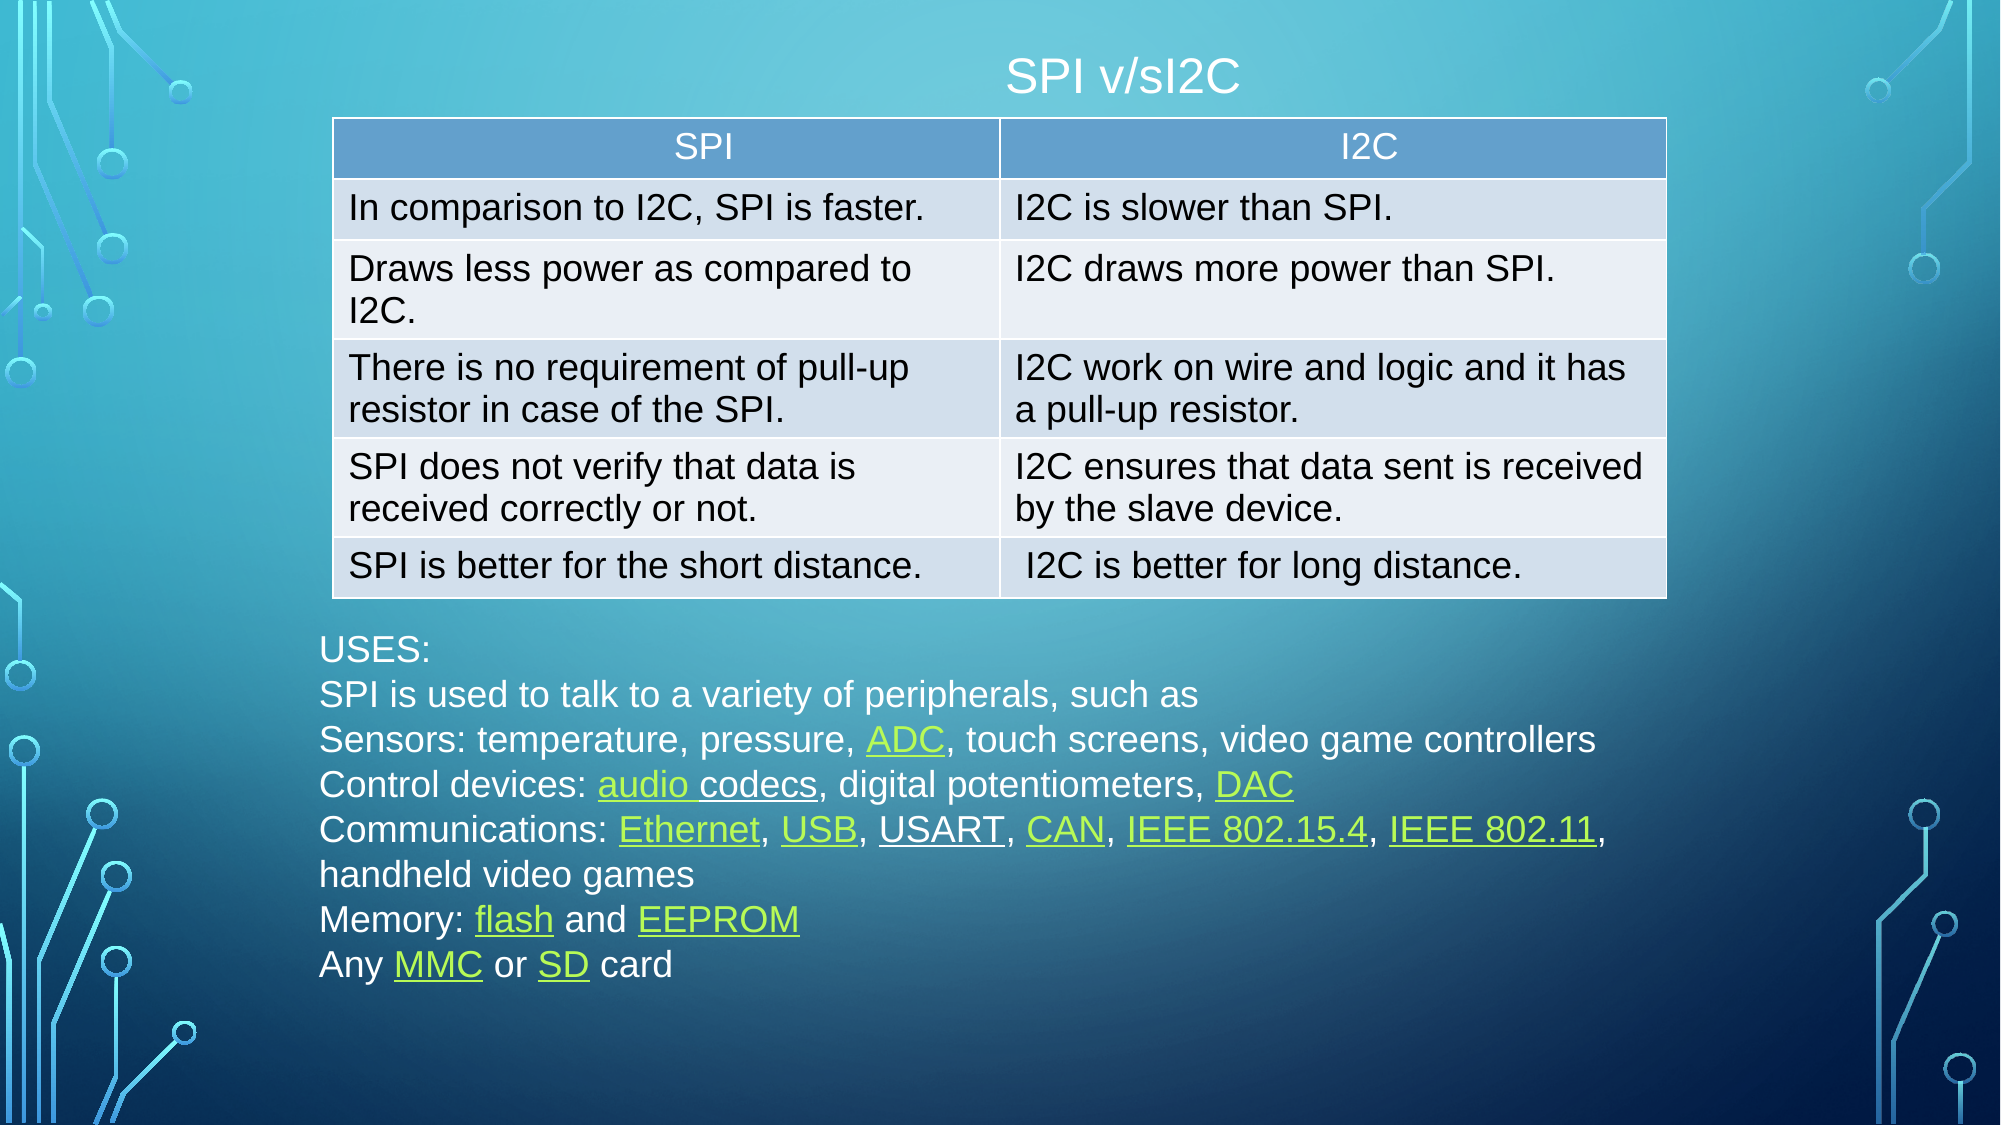

SPI v/sI2C
| SPI | I2C |
| --- | --- |
| In comparison to I2C, SPI is faster. | I2C is slower than SPI. |
| Draws less power as compared to I2C. | I2C draws more power than SPI. |
| There is no requirement of pull-up resistor in case of the SPI. | I2C work on wire and logic and it has a pull-up resistor. |
| SPI does not verify that data is received correctly or not. | I2C ensures that data sent is received by the slave device. |
| SPI is better for the short distance. | I2C is better for long distance. |
USES:
SPI is used to talk to a variety of peripherals, such as
Sensors: temperature, pressure, ADC, touch screens, video game controllers
Control devices: audio codecs, digital potentiometers, DAC
Communications: Ethernet, USB, USART, CAN, IEEE 802.15.4, IEEE 802.11, handheld video games
Memory: flash and EEPROM
Any MMC or SD card